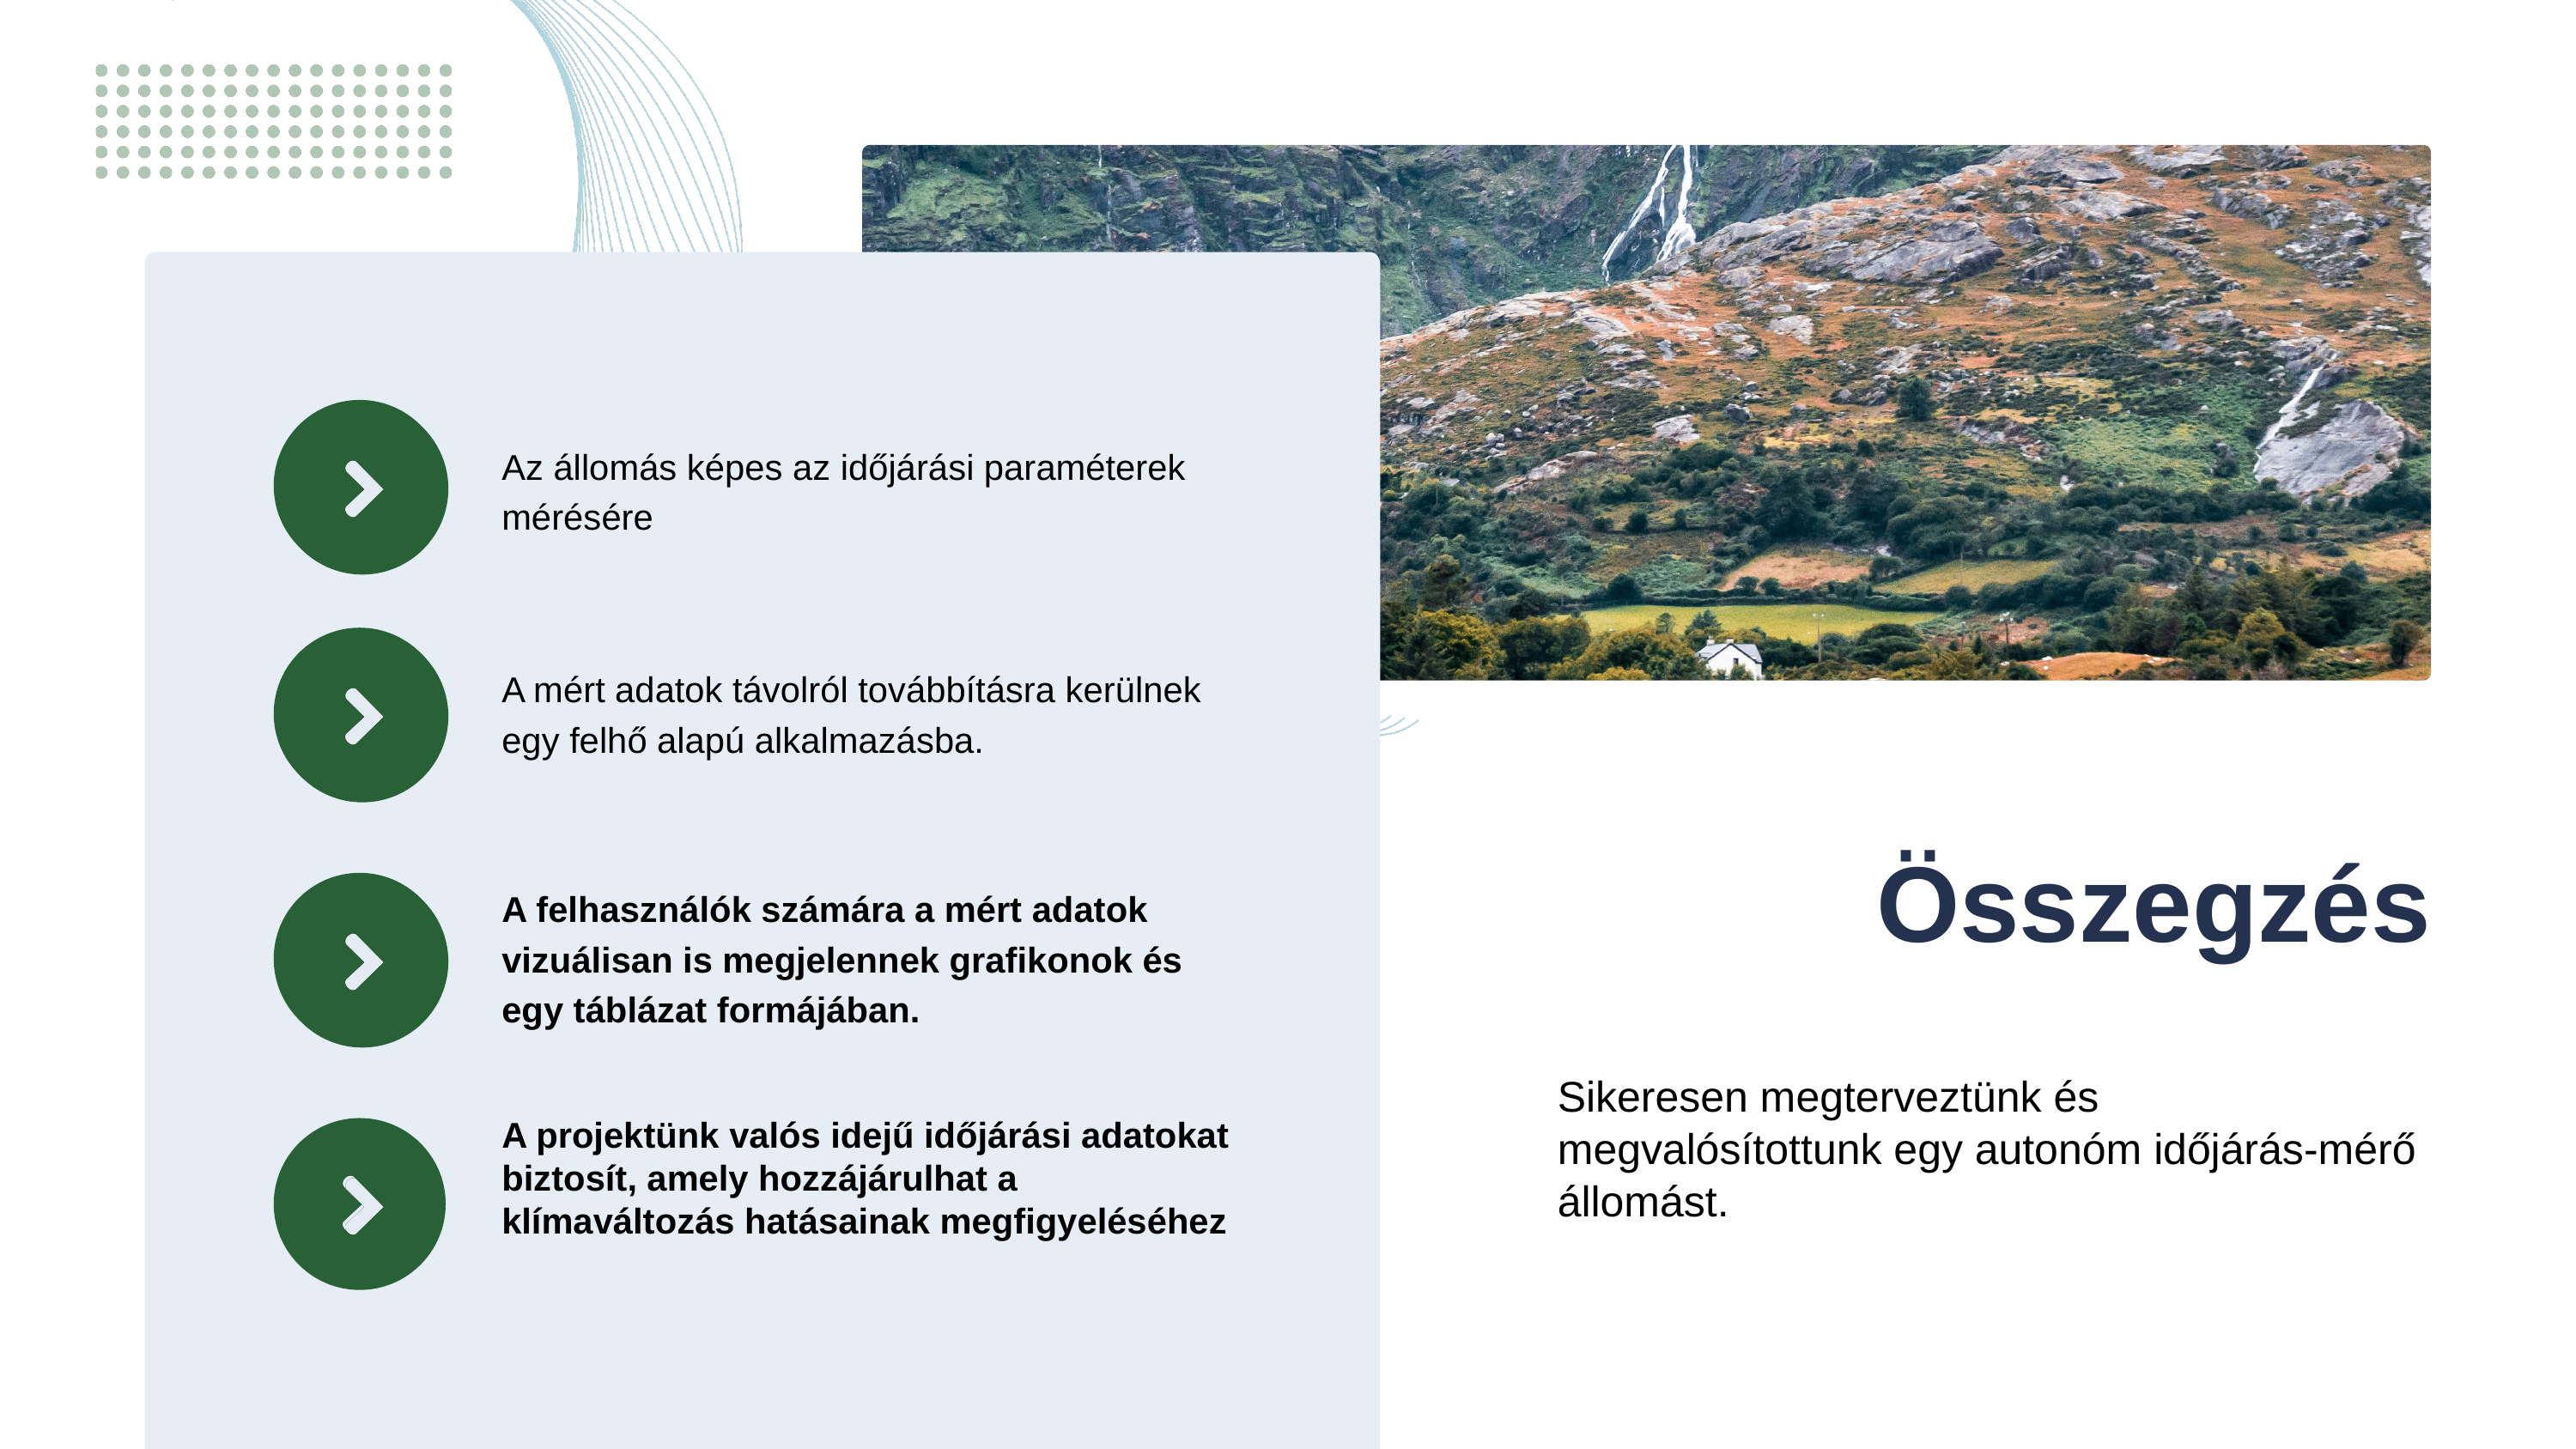

Az állomás képes az időjárási paraméterek mérésére

A mért adatok távolról továbbításra kerülnek egy felhő alapú alkalmazásba.

Összegzés

A felhasználók számára a mért adatok vizuálisan is megjelennek grafikonok és egy táblázat formájában.

Sikeresen megterveztünk és megvalósítottunk egy autonóm időjárás-mérő állomást.
A projektünk valós idejű időjárási adatokat biztosít, amely hozzájárulhat a klímaváltozás hatásainak megfigyeléséhez